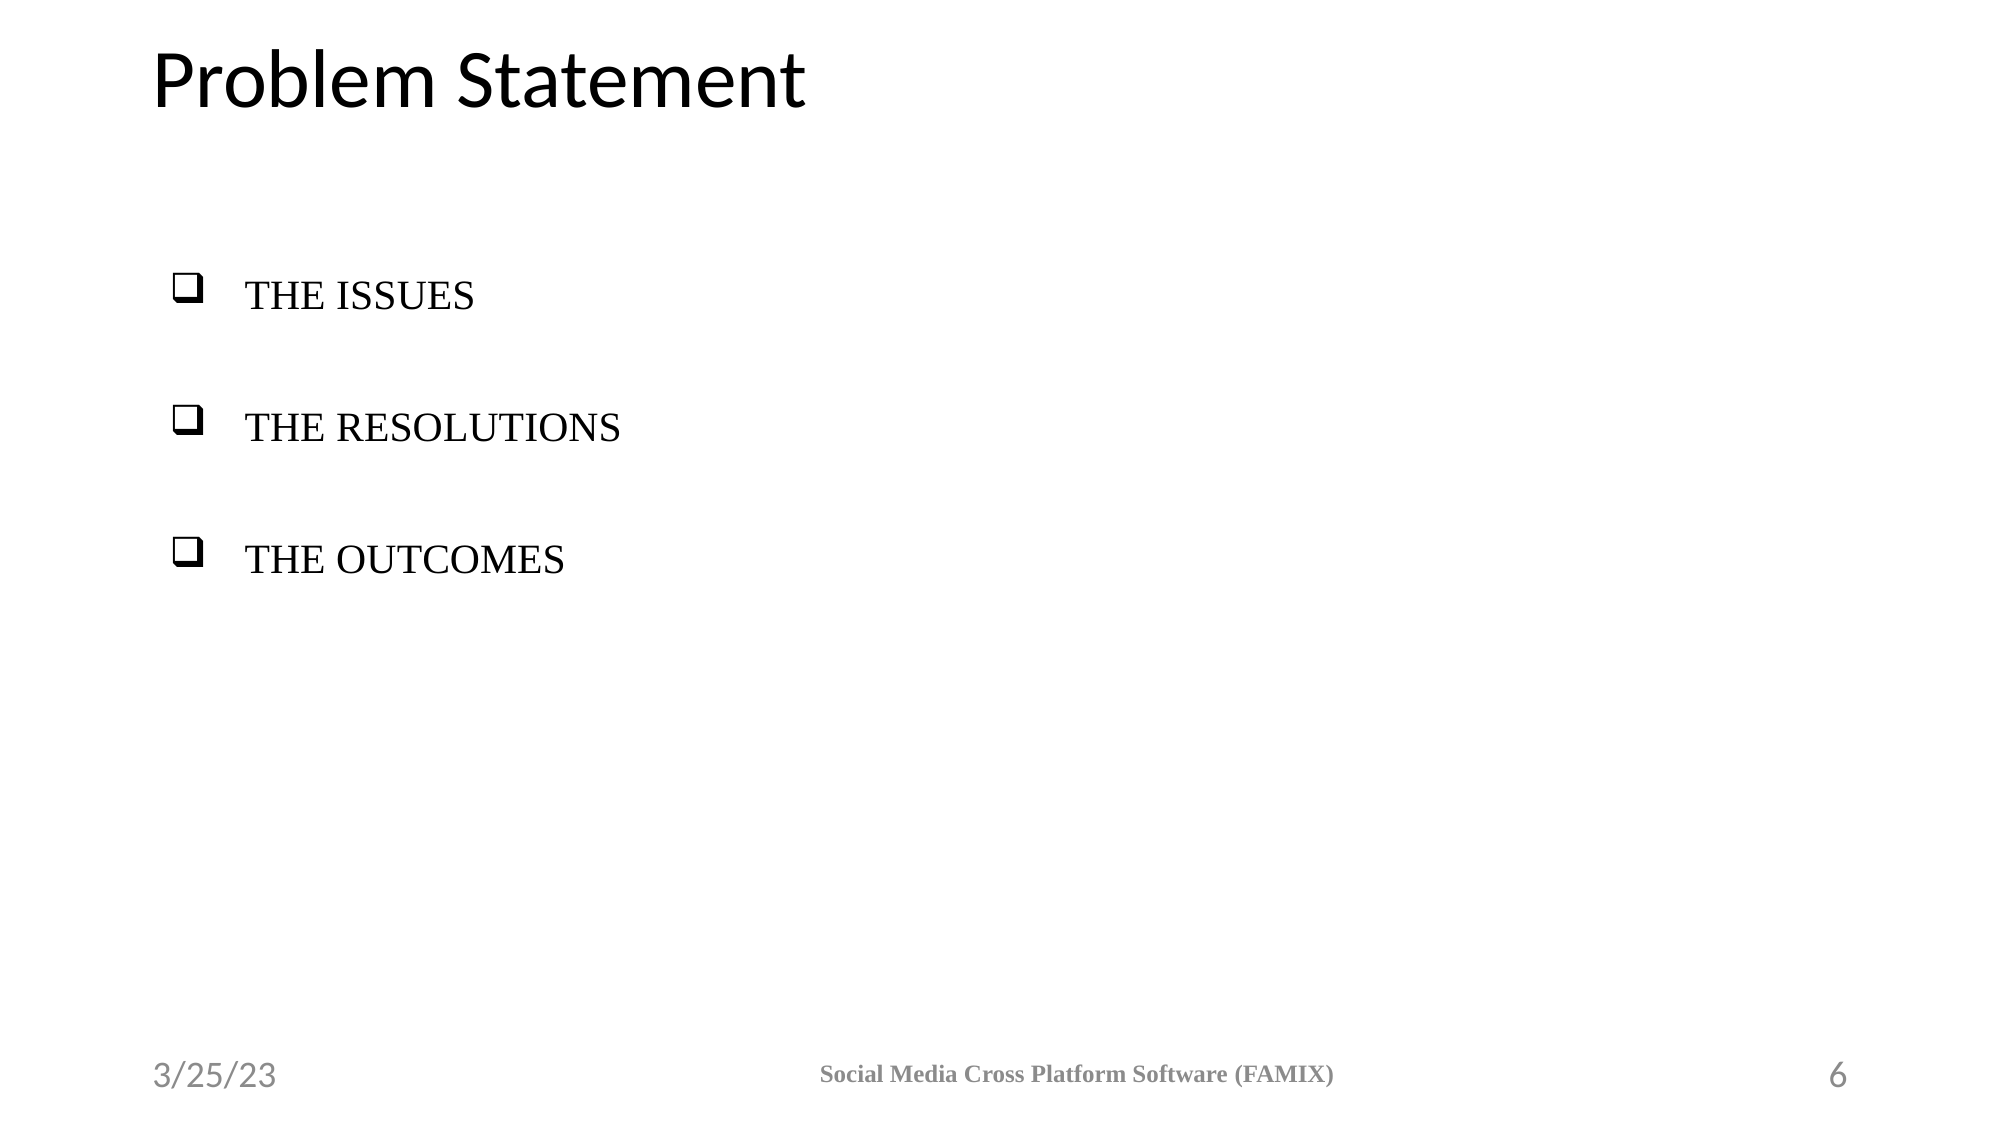

# Problem Statement
THE ISSUES

THE RESOLUTIONS

THE OUTCOMES

3/25/23
Social Media Cross Platform Software (FAMIX)
6